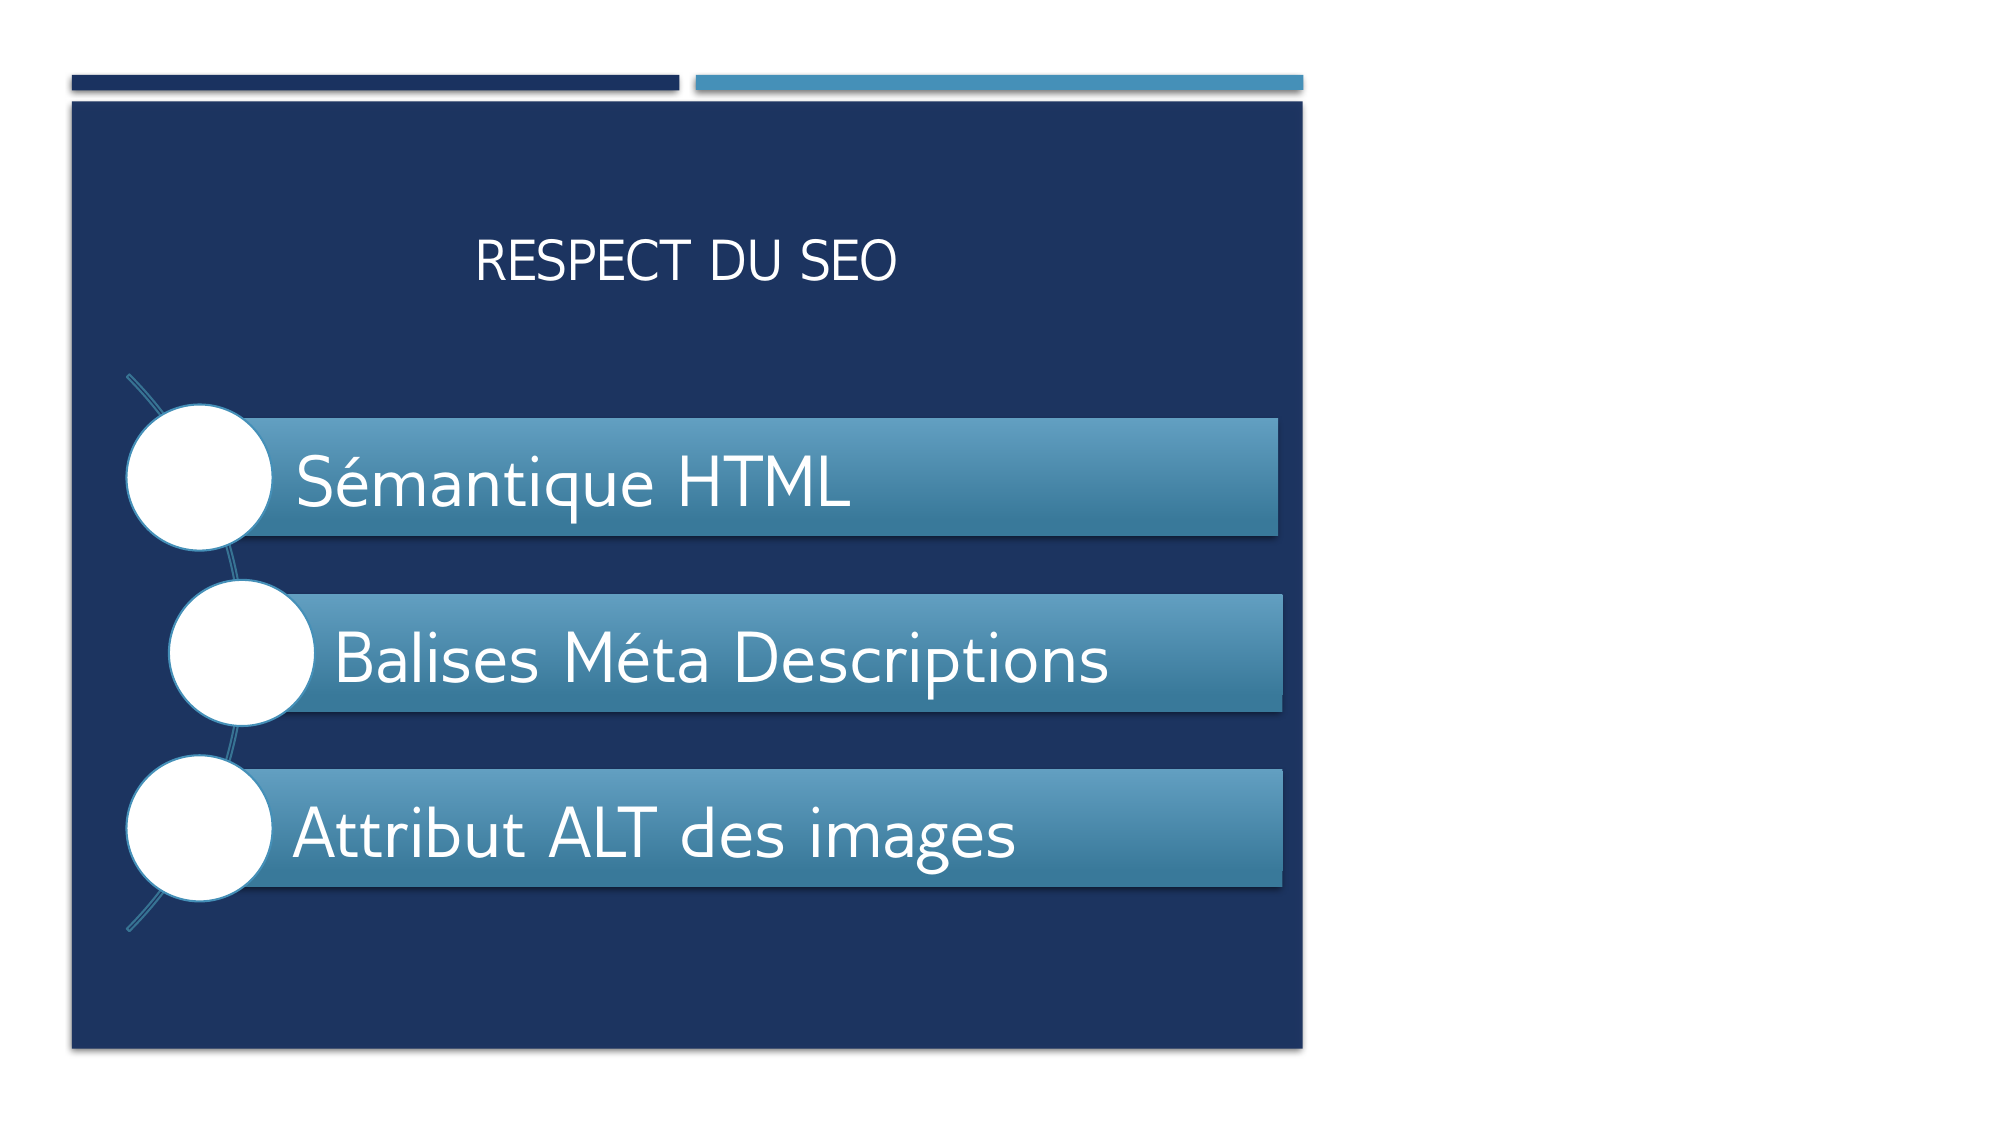

# RESPECT DU seo
Sémantique HTML
Balises Méta Descriptions
Attribut ALT des images